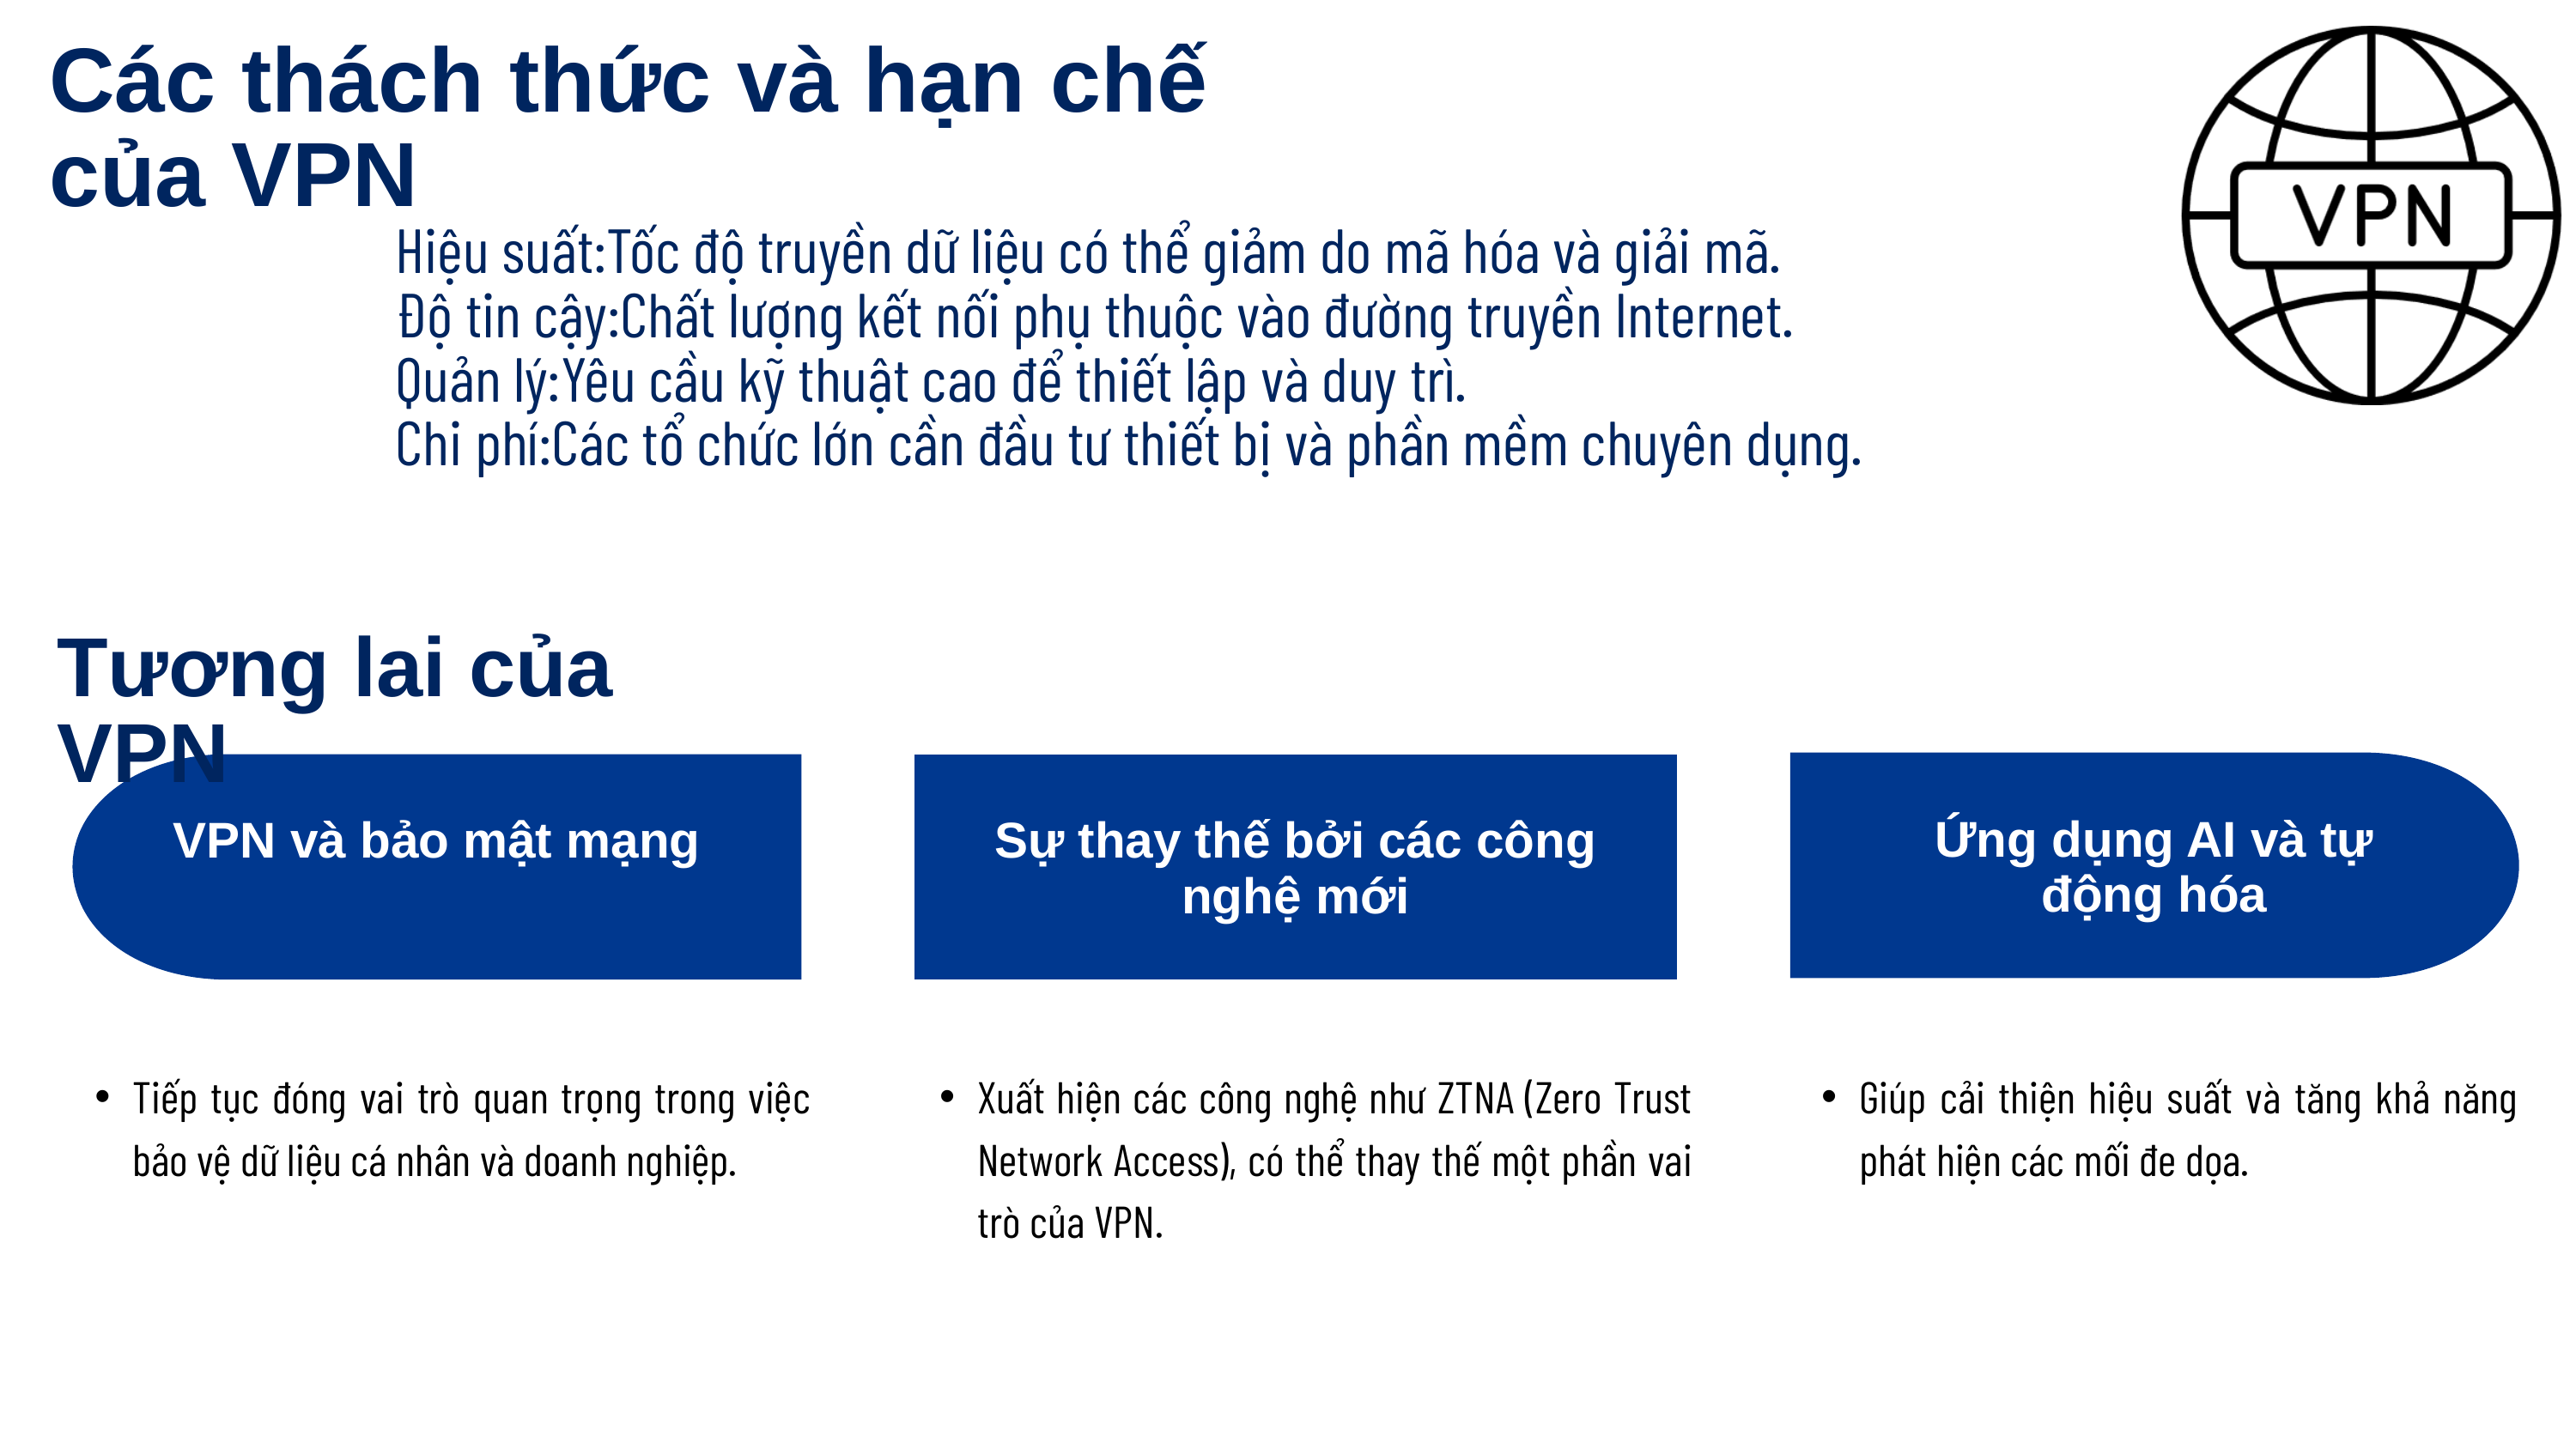

Các thách thức và hạn chế của VPN
Hiệu suất:Tốc độ truyền dữ liệu có thể giảm do mã hóa và giải mã.
Độ tin cậy:Chất lượng kết nối phụ thuộc vào đường truyền Internet.
Quản lý:Yêu cầu kỹ thuật cao để thiết lập và duy trì.
Chi phí:Các tổ chức lớn cần đầu tư thiết bị và phần mềm chuyên dụng.

Tương lai của VPN

Ứng dụng AI và tự động hóa
VPN và bảo mật mạng
Sự thay thế bởi các công nghệ mới
Tiếp tục đóng vai trò quan trọng trong việc bảo vệ dữ liệu cá nhân và doanh nghiệp.

Xuất hiện các công nghệ như ZTNA (Zero Trust Network Access), có thể thay thế một phần vai trò của VPN.

Giúp cải thiện hiệu suất và tăng khả năng phát hiện các mối đe dọa.